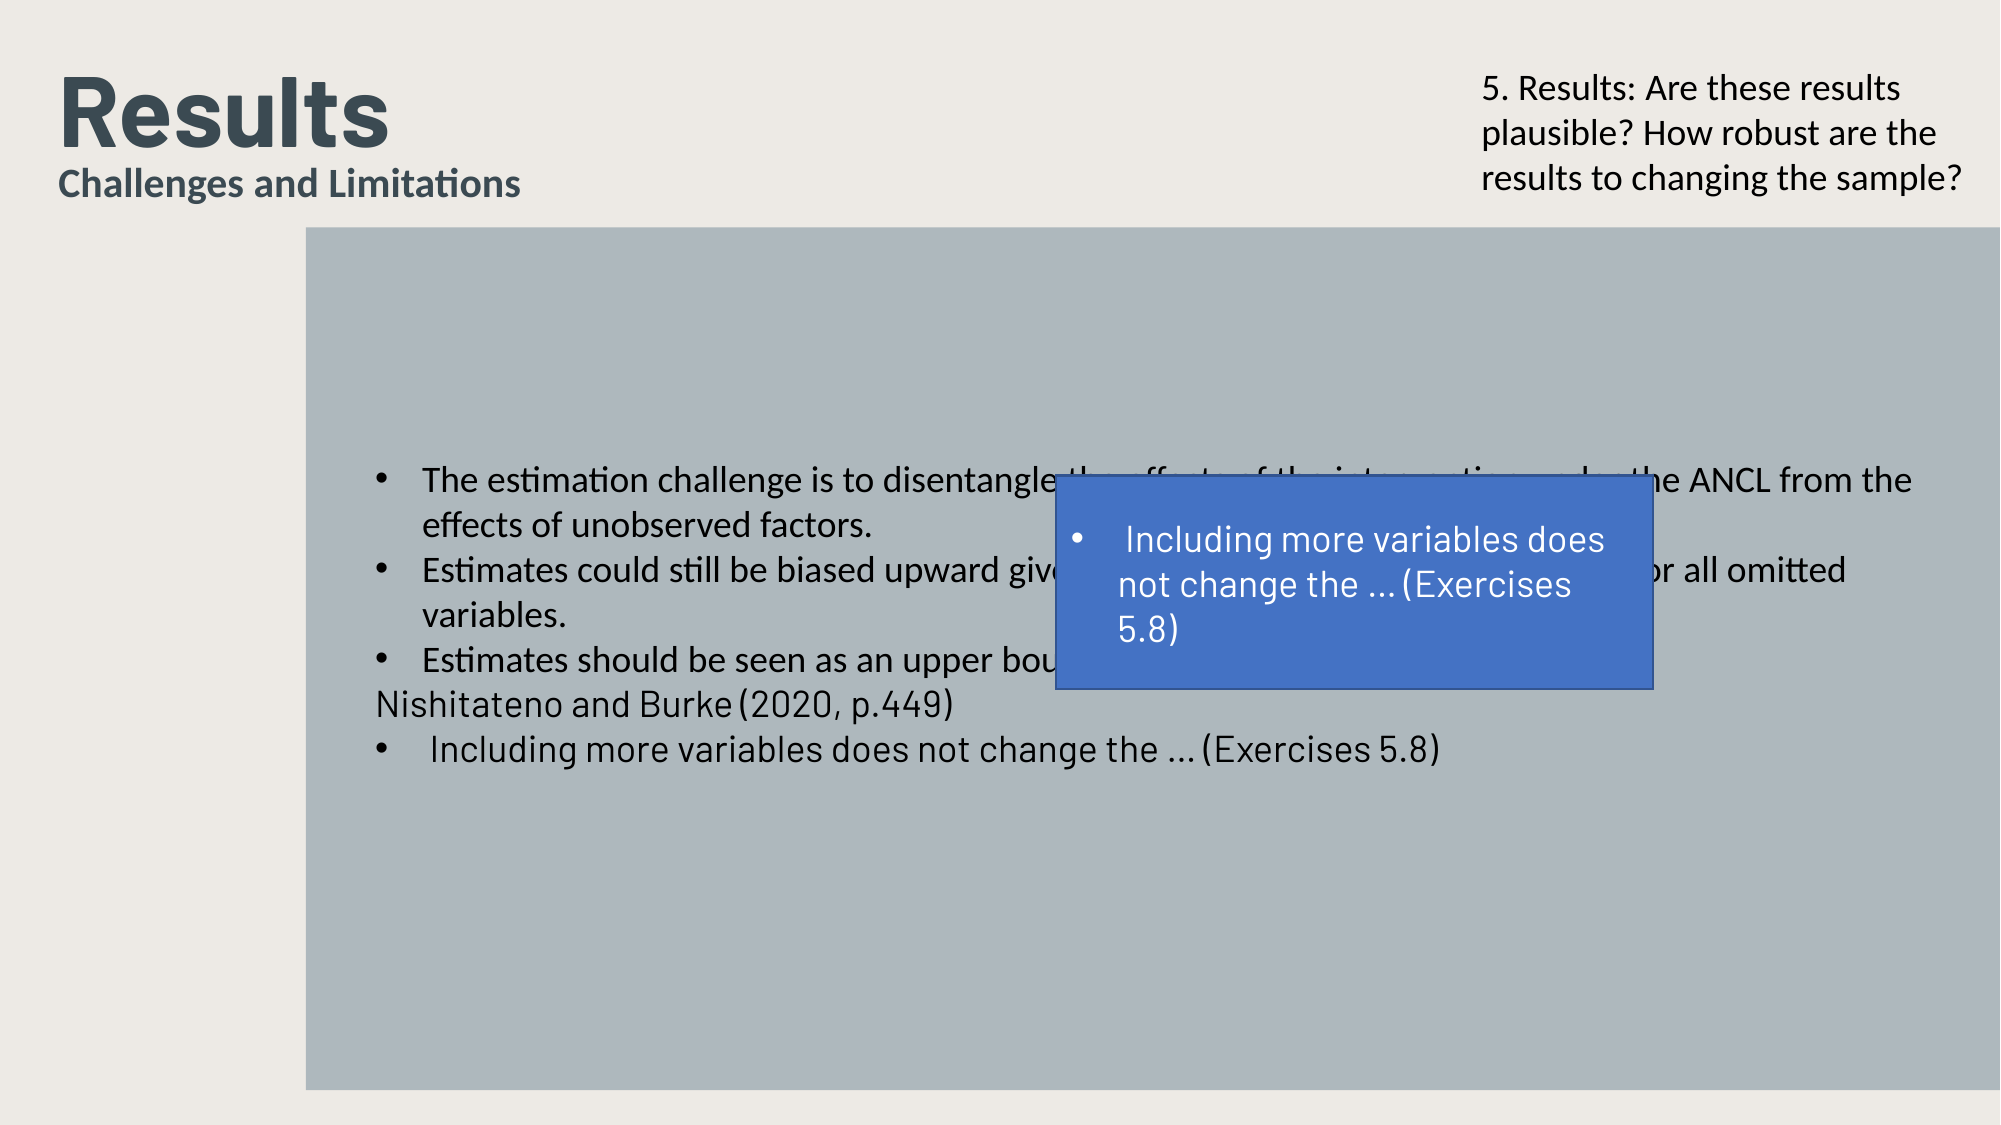

Results
5. Results: Are these results plausible? How robust are the results to changing the sample?
Challenges and Limitations
#

The estimation challenge is to disentangle the effects of the intervention under the ANCL from the effects of unobserved factors.
Estimates could still be biased upward given that it is impossible to fully control for all omitted variables.
Estimates should be seen as an upper bound of the benefits of the intervention.
Nishitateno and Burke (2020, p.449)
 Including more variables does not change the … (Exercises 5.8)

 Including more variables does not change the … (Exercises 5.8)

Natural Experiments Using R